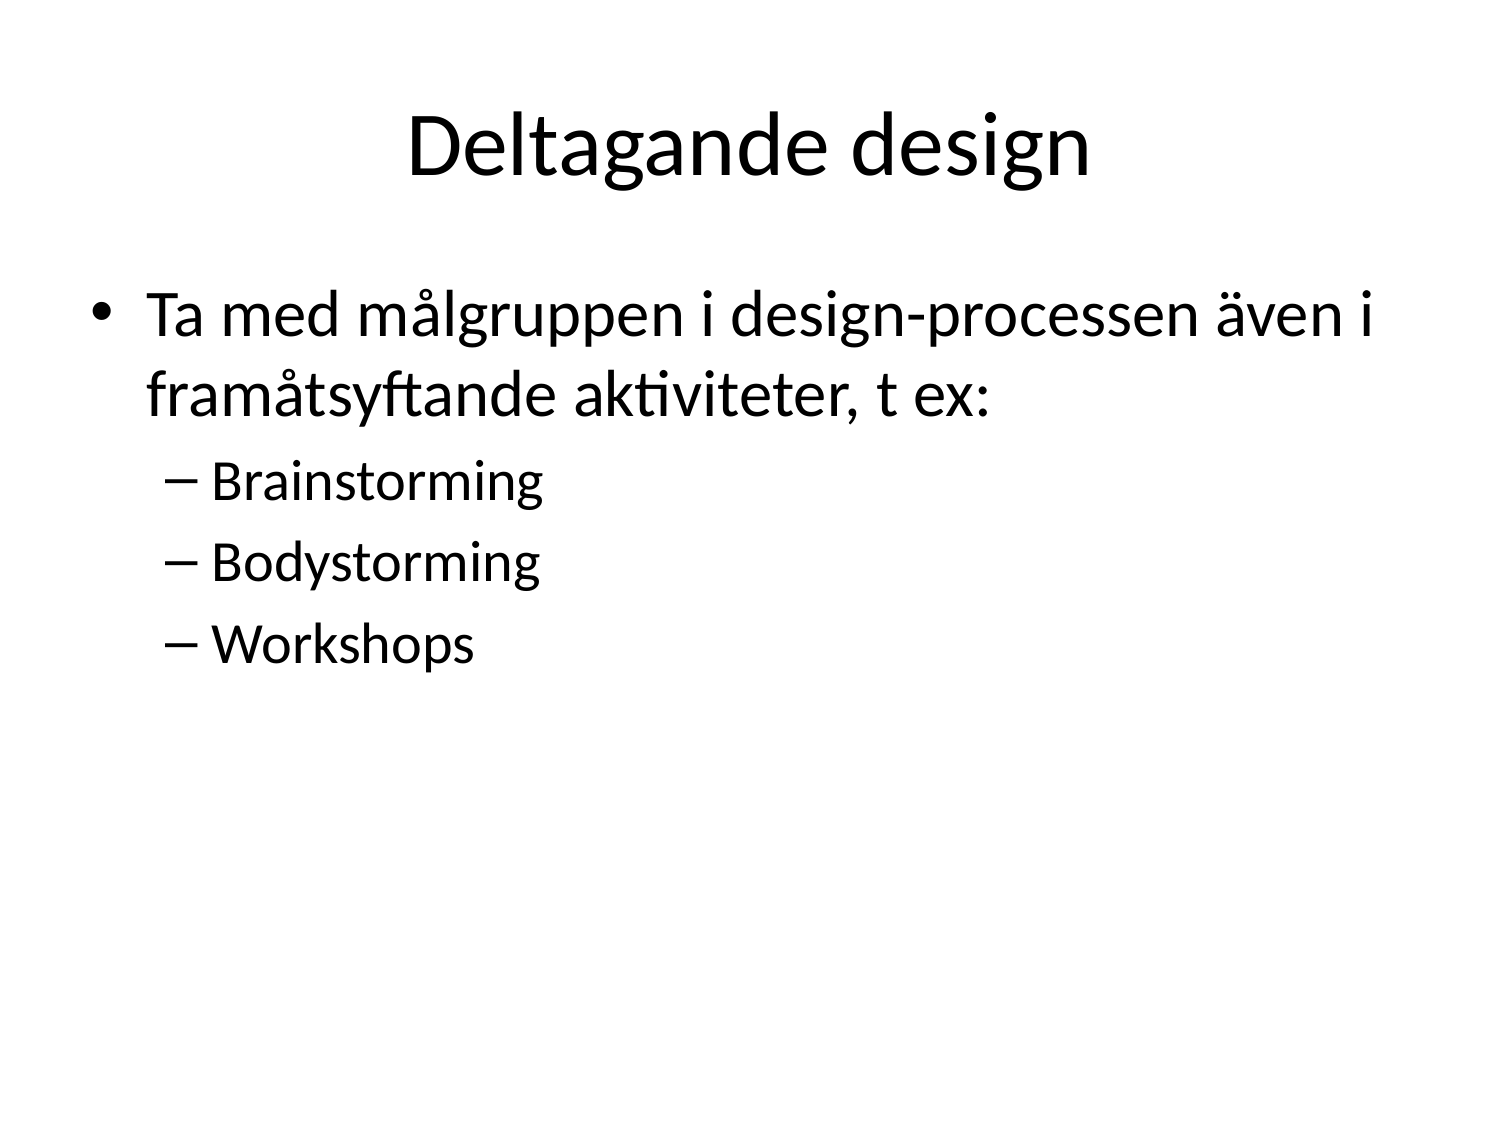

# Deltagande design
Ta med målgruppen i design-processen även i framåtsyftande aktiviteter, t ex:
Brainstorming
Bodystorming
Workshops